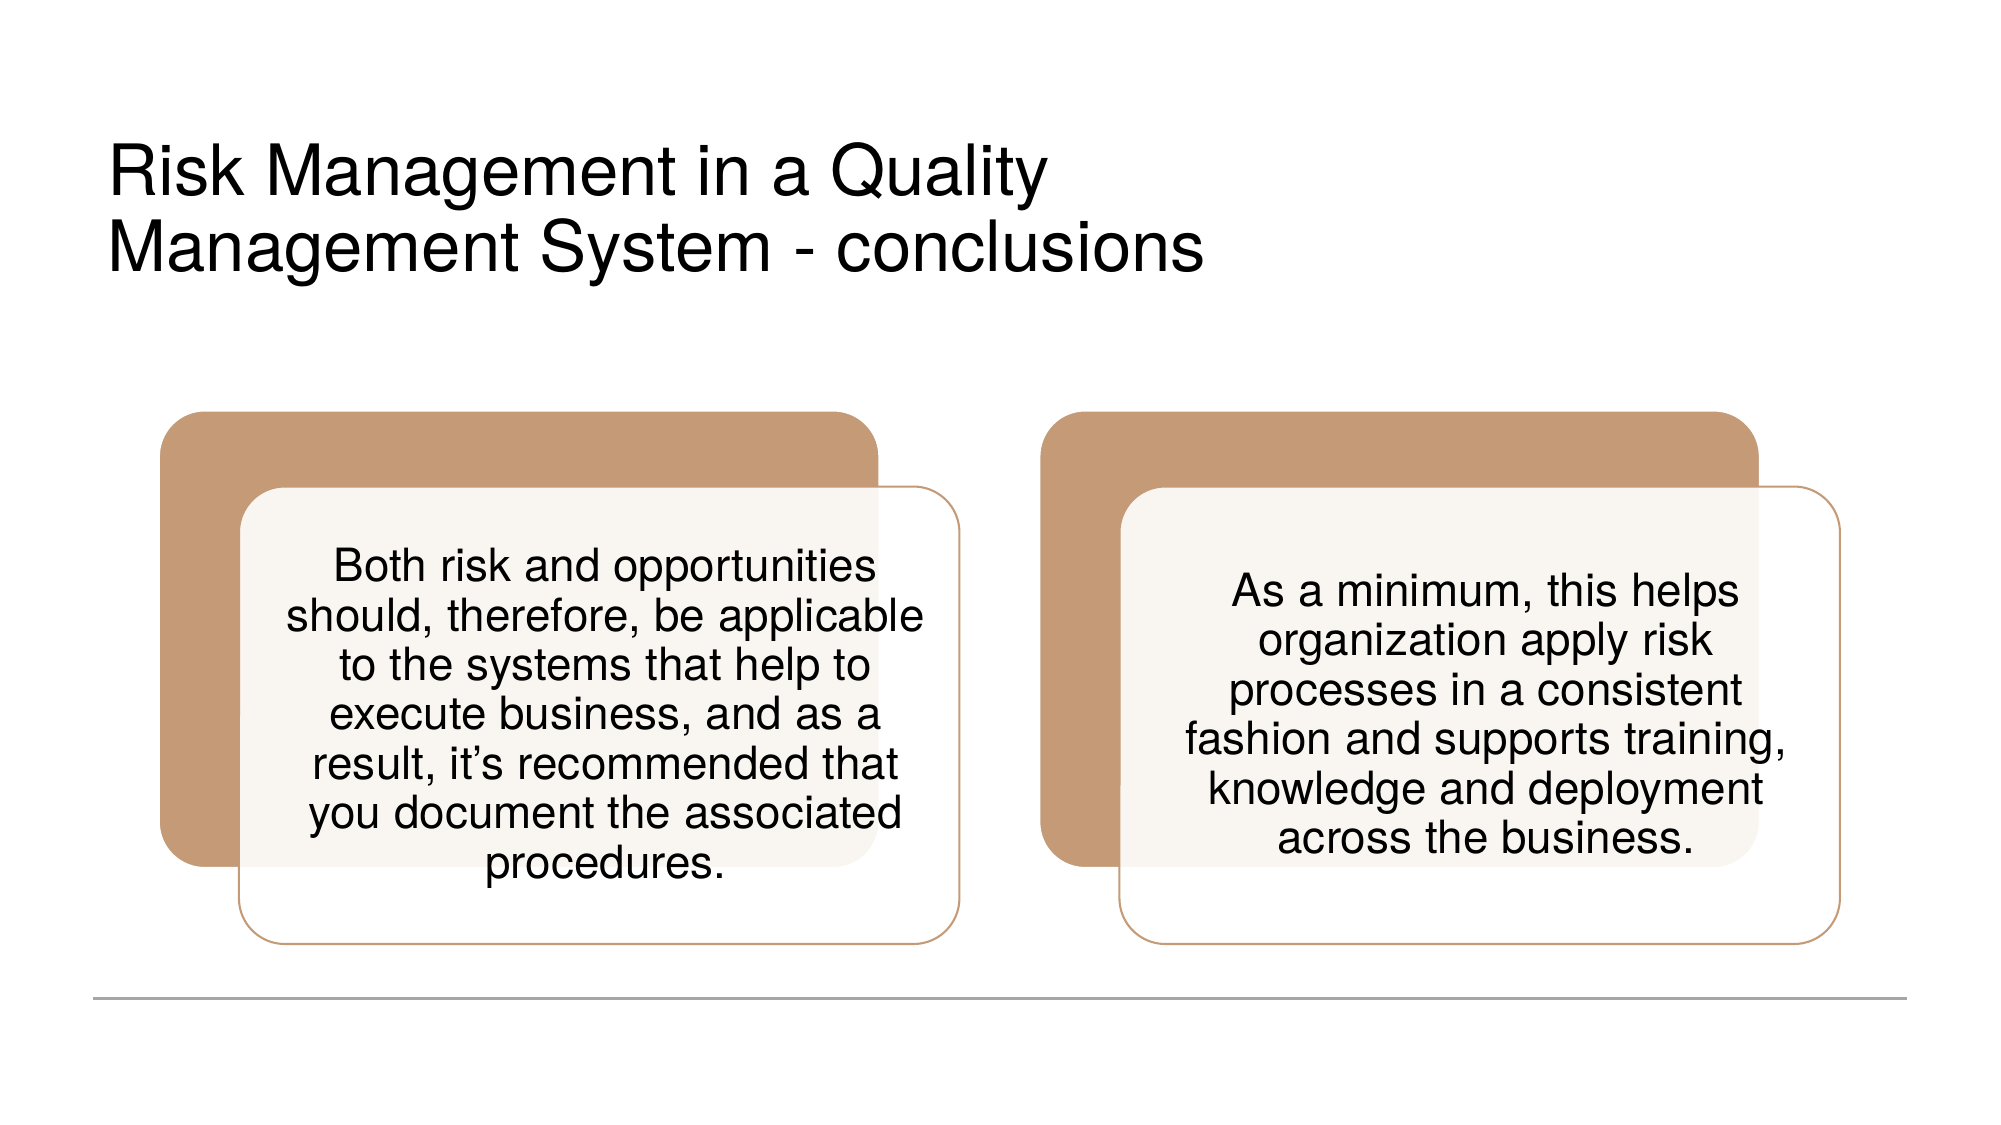

# Risk Management in a Quality Management System - conclusions
Both risk and opportunities should, therefore, be applicable to the systems that help to execute business, and as a result, it’s recommended that you document the associated procedures.
As a minimum, this helps organization apply risk processes in a consistent fashion and supports training, knowledge and deployment across the business.